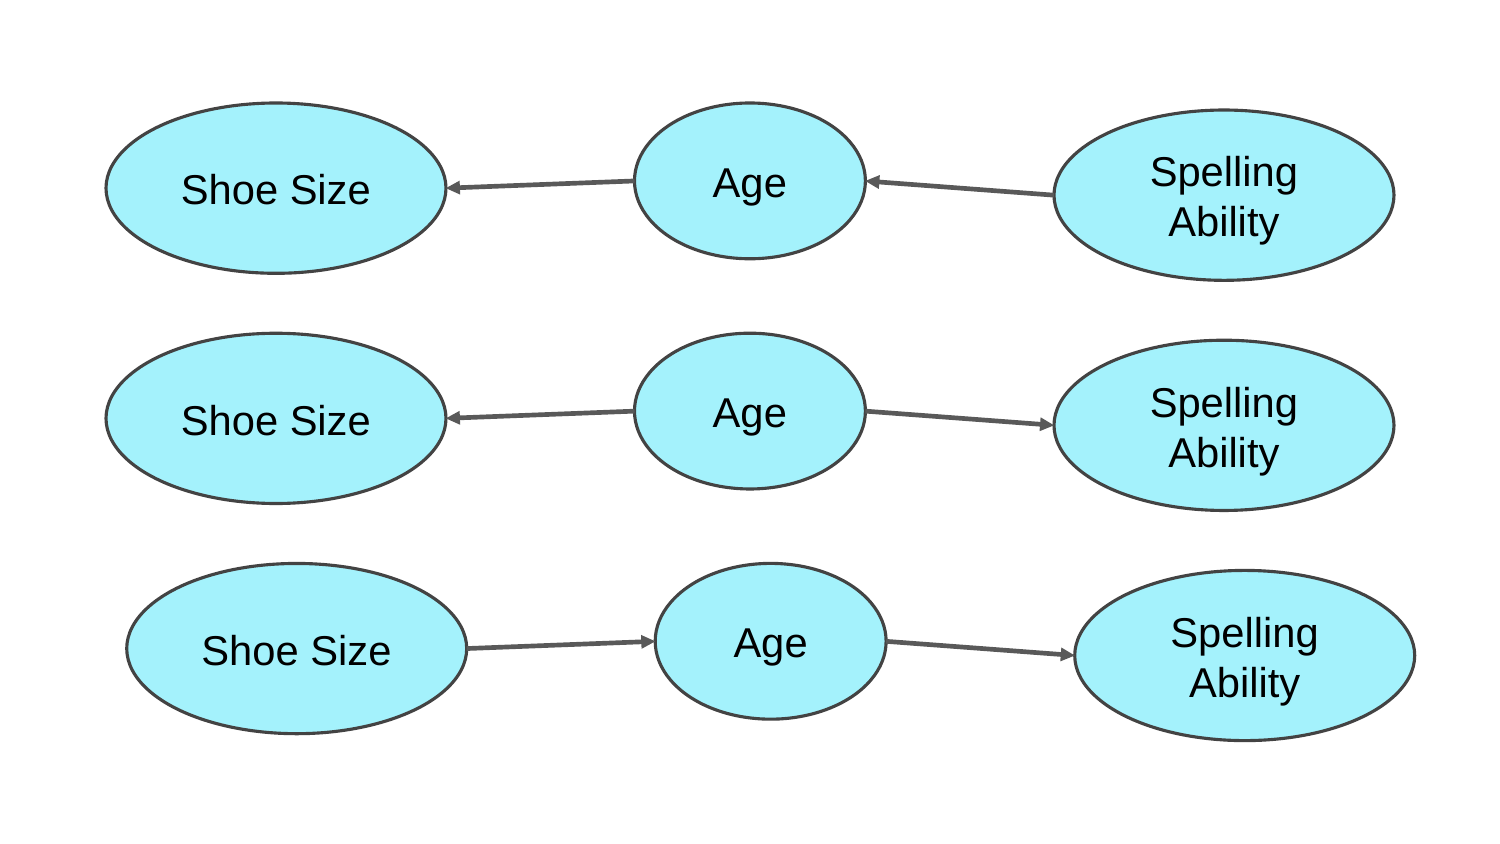

Shoe Size
Age
Spelling
Ability
Shoe Size
Age
Spelling
Ability
Shoe Size
Age
Spelling
Ability